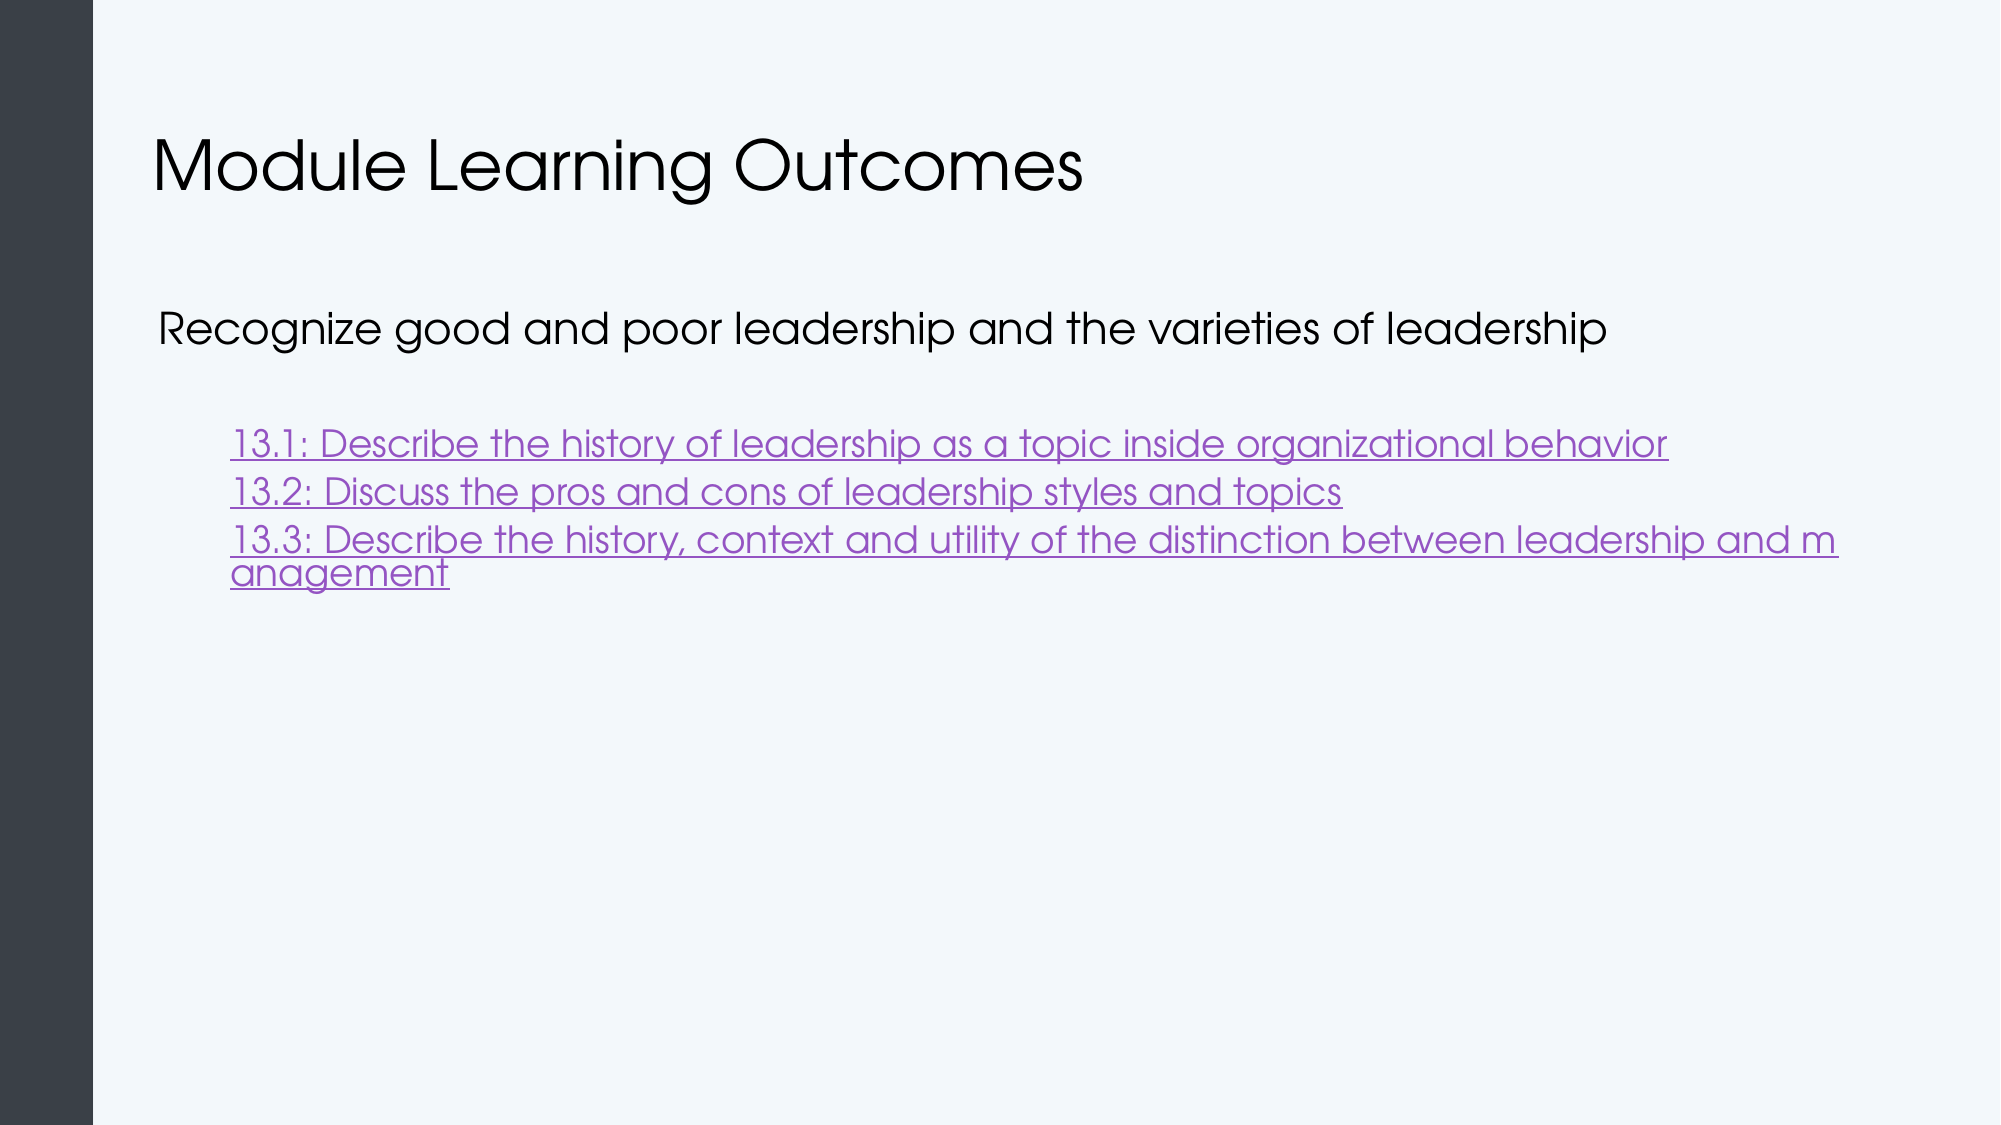

# Module Learning Outcomes
Recognize good and poor leadership and the varieties of leadership

13.1: Describe the history of leadership as a topic inside organizational behavior
13.2: Discuss the pros and cons of leadership styles and topics
13.3: Describe the history, context and utility of the distinction between leadership and management